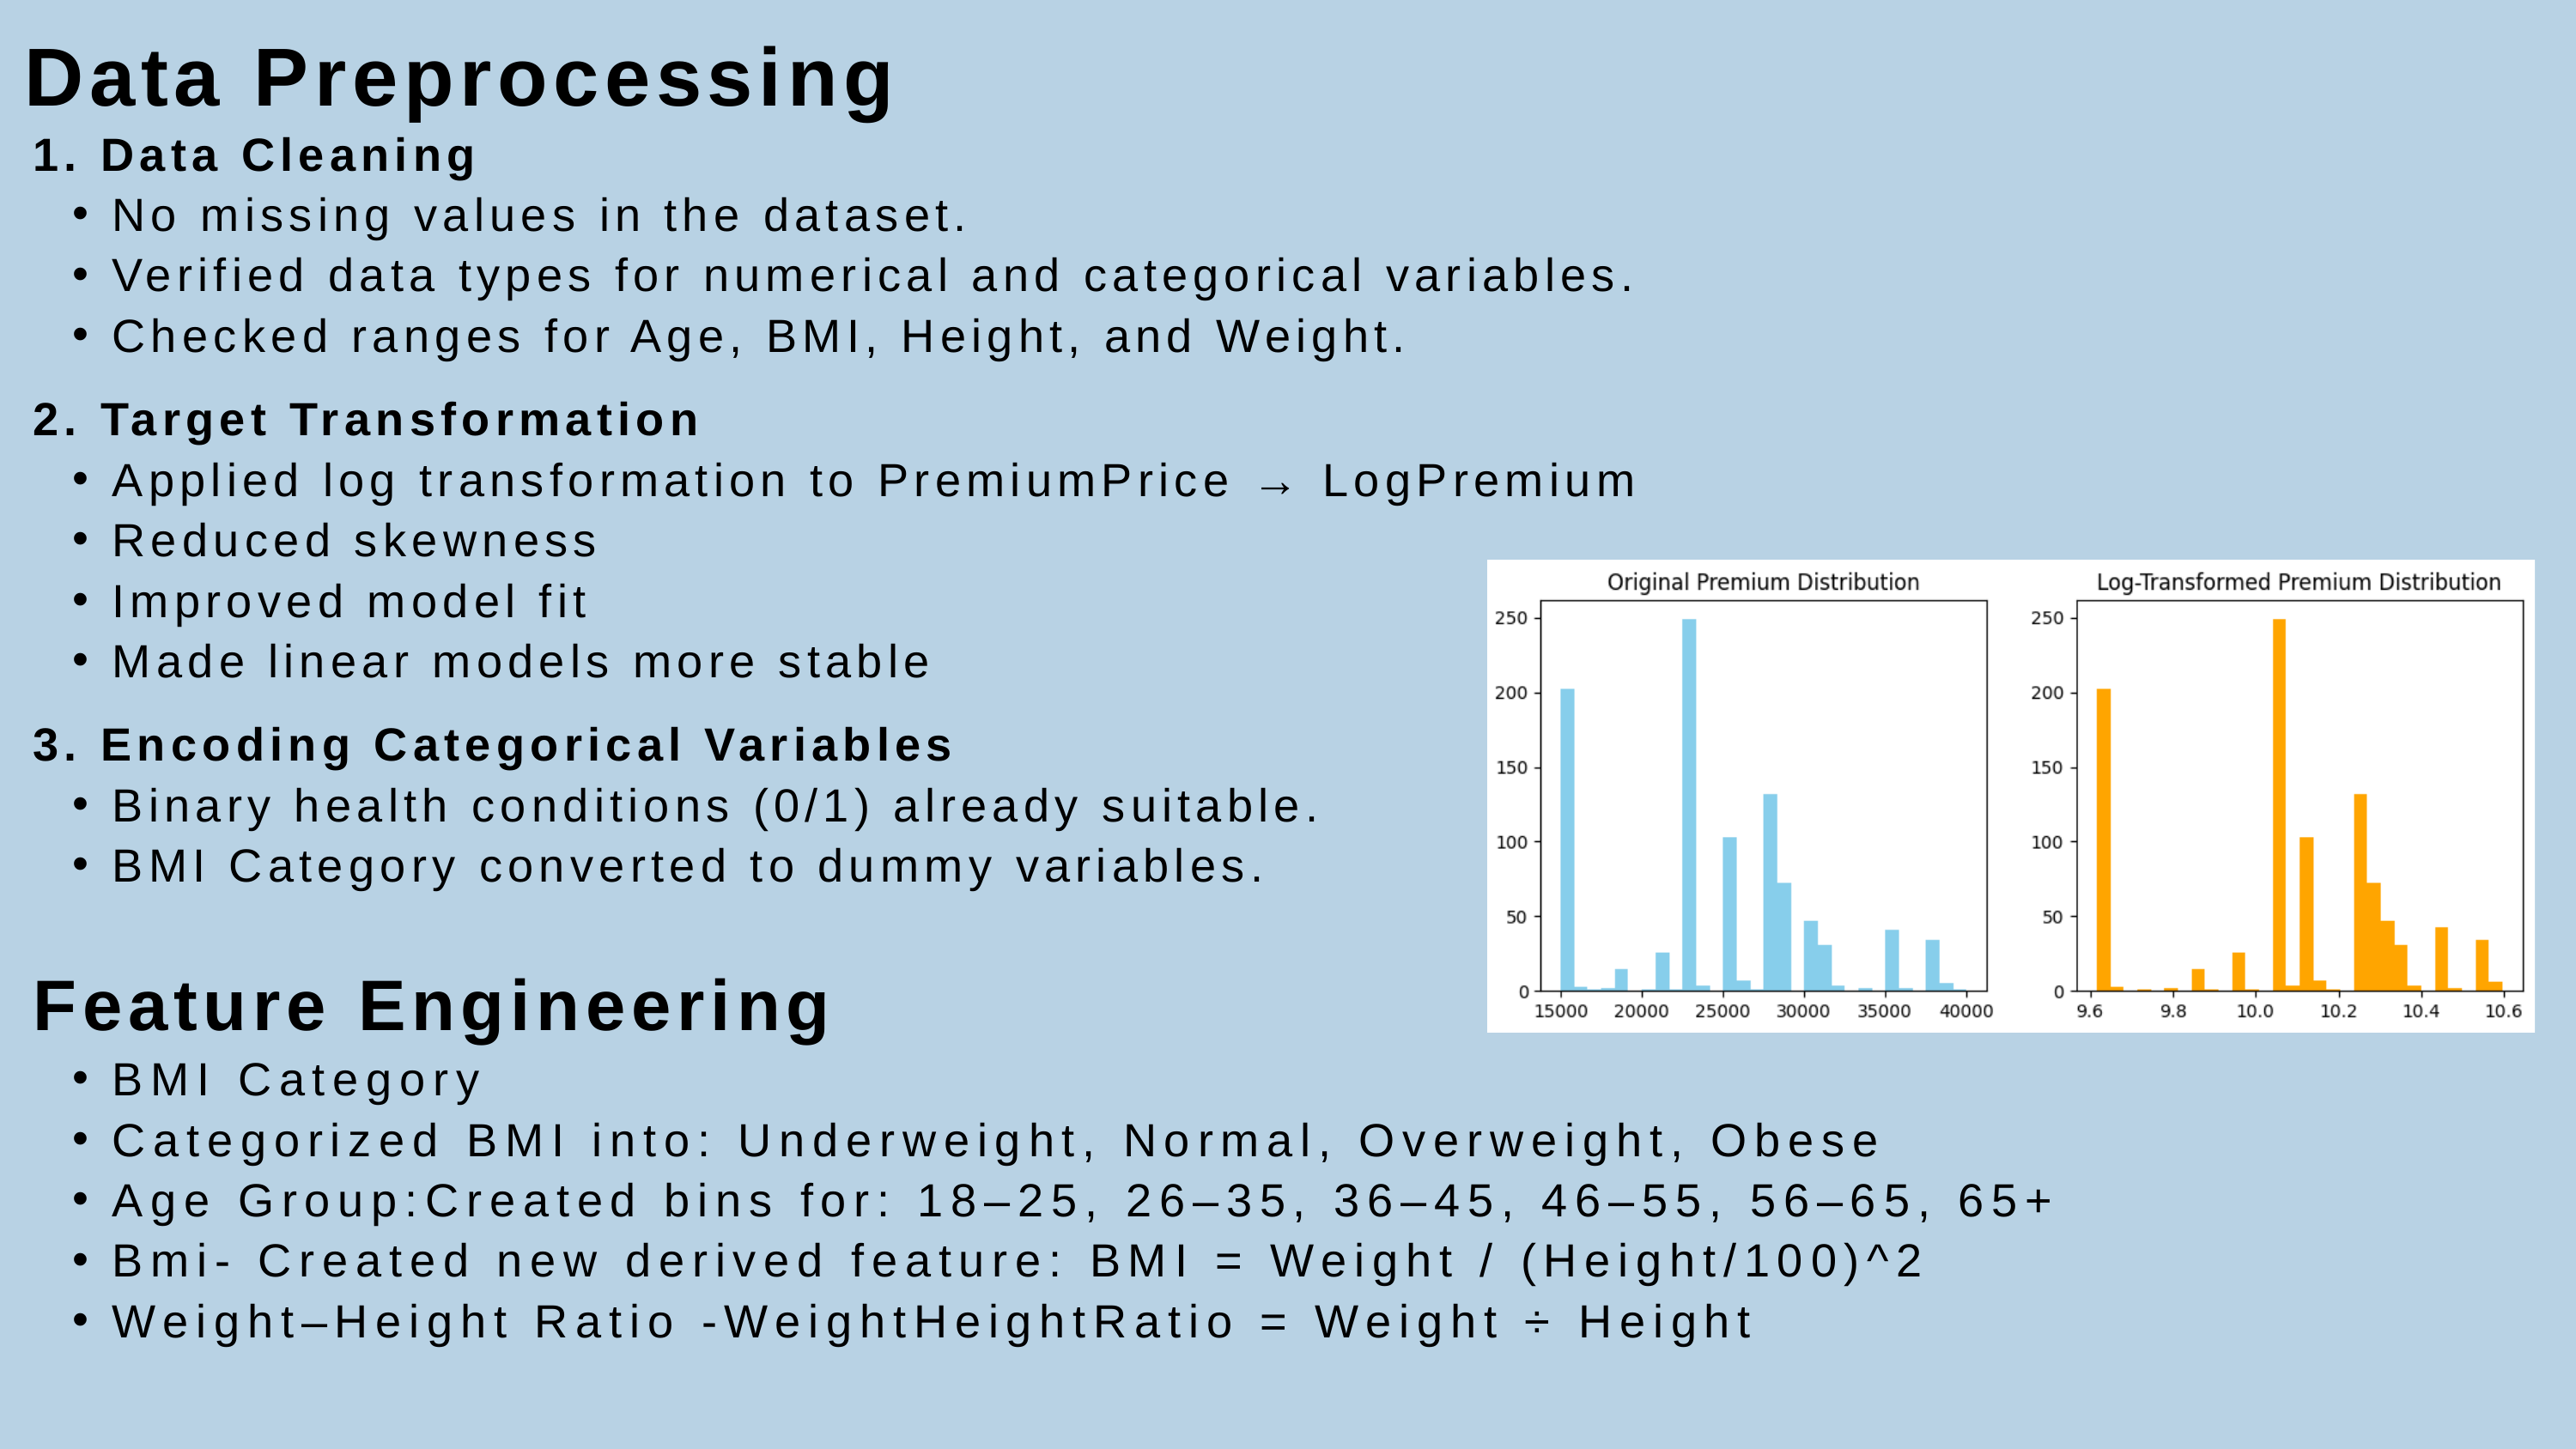

Data Preprocessing
1. Data Cleaning
No missing values in the dataset.
Verified data types for numerical and categorical variables.
Checked ranges for Age, BMI, Height, and Weight.

2. Target Transformation
Applied log transformation to PremiumPrice → LogPremium
Reduced skewness
Improved model fit
Made linear models more stable

3. Encoding Categorical Variables
Binary health conditions (0/1) already suitable.
BMI Category converted to dummy variables.

Feature Engineering
BMI Category
Categorized BMI into: Underweight, Normal, Overweight, Obese
Age Group:Created bins for: 18–25, 26–35, 36–45, 46–55, 56–65, 65+
Bmi- Created new derived feature: BMI = Weight / (Height/100)^2
Weight–Height Ratio -WeightHeightRatio = Weight ÷ Height